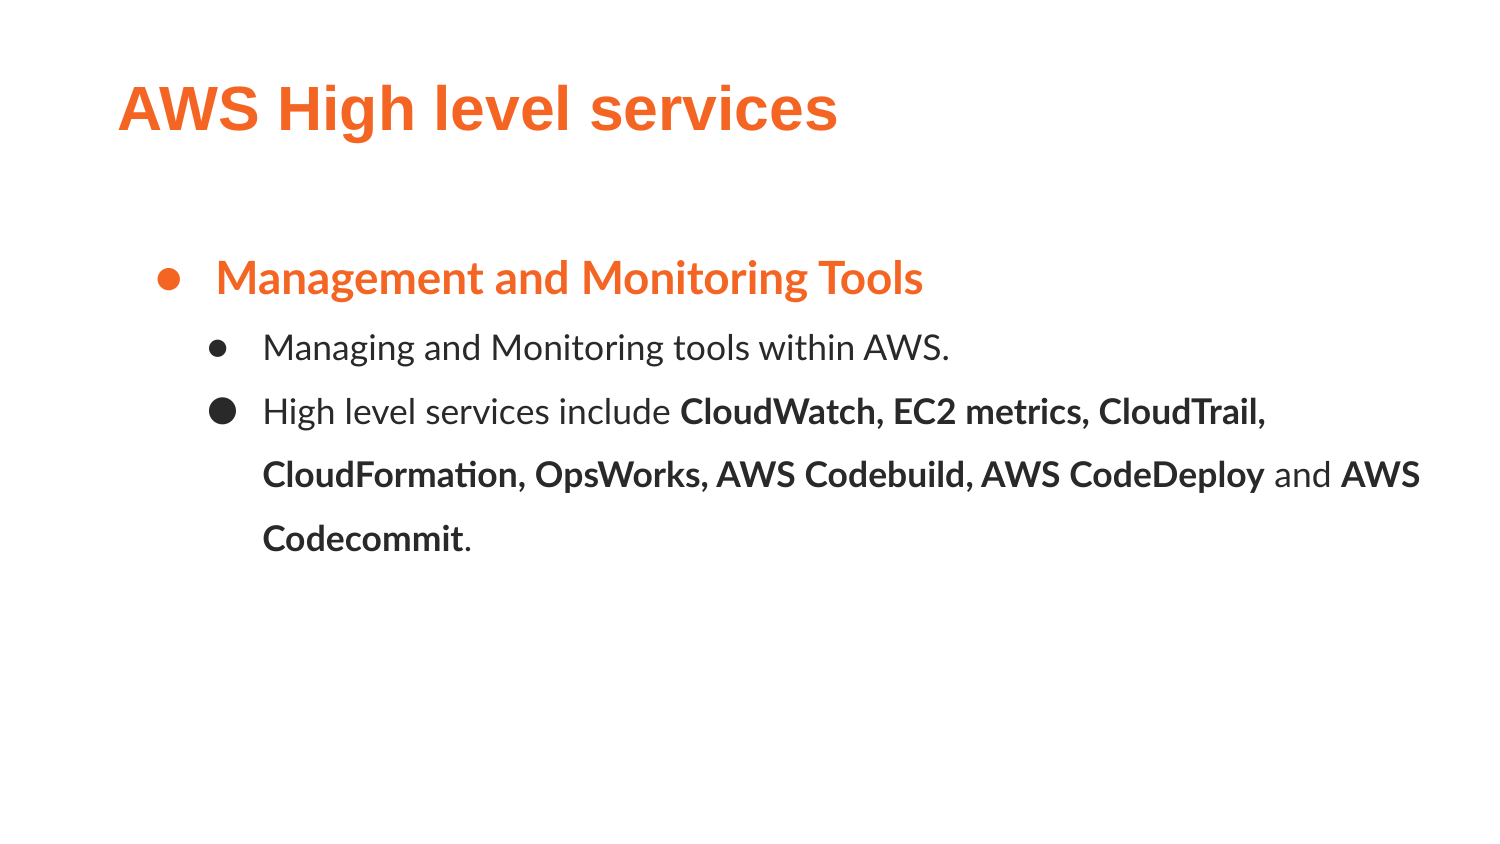

AWS High level services
Management and Monitoring Tools
Managing and Monitoring tools within AWS.
High level services include CloudWatch, EC2 metrics, CloudTrail, CloudFormation, OpsWorks, AWS Codebuild, AWS CodeDeploy and AWS Codecommit.